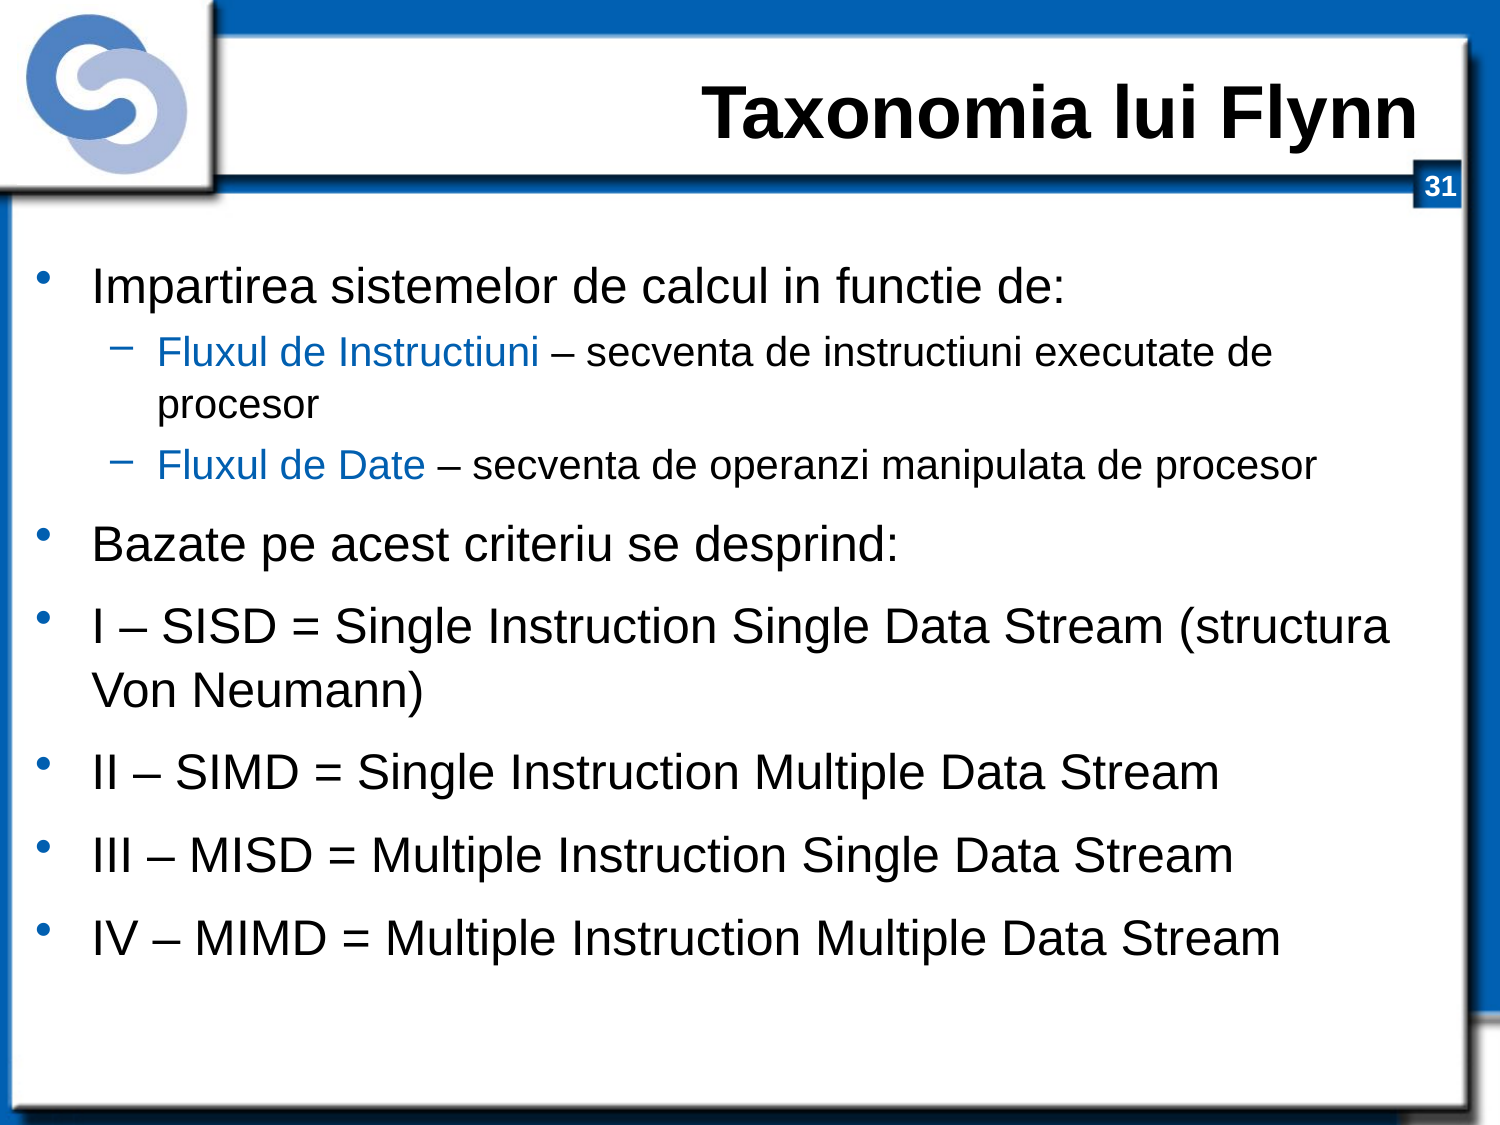

# Taxonomia lui Flynn
Impartirea sistemelor de calcul in functie de:
Fluxul de Instructiuni – secventa de instructiuni executate de procesor
Fluxul de Date – secventa de operanzi manipulata de procesor
Bazate pe acest criteriu se desprind:
I – SISD = Single Instruction Single Data Stream (structura Von Neumann)
II – SIMD = Single Instruction Multiple Data Stream
III – MISD = Multiple Instruction Single Data Stream
IV – MIMD = Multiple Instruction Multiple Data Stream